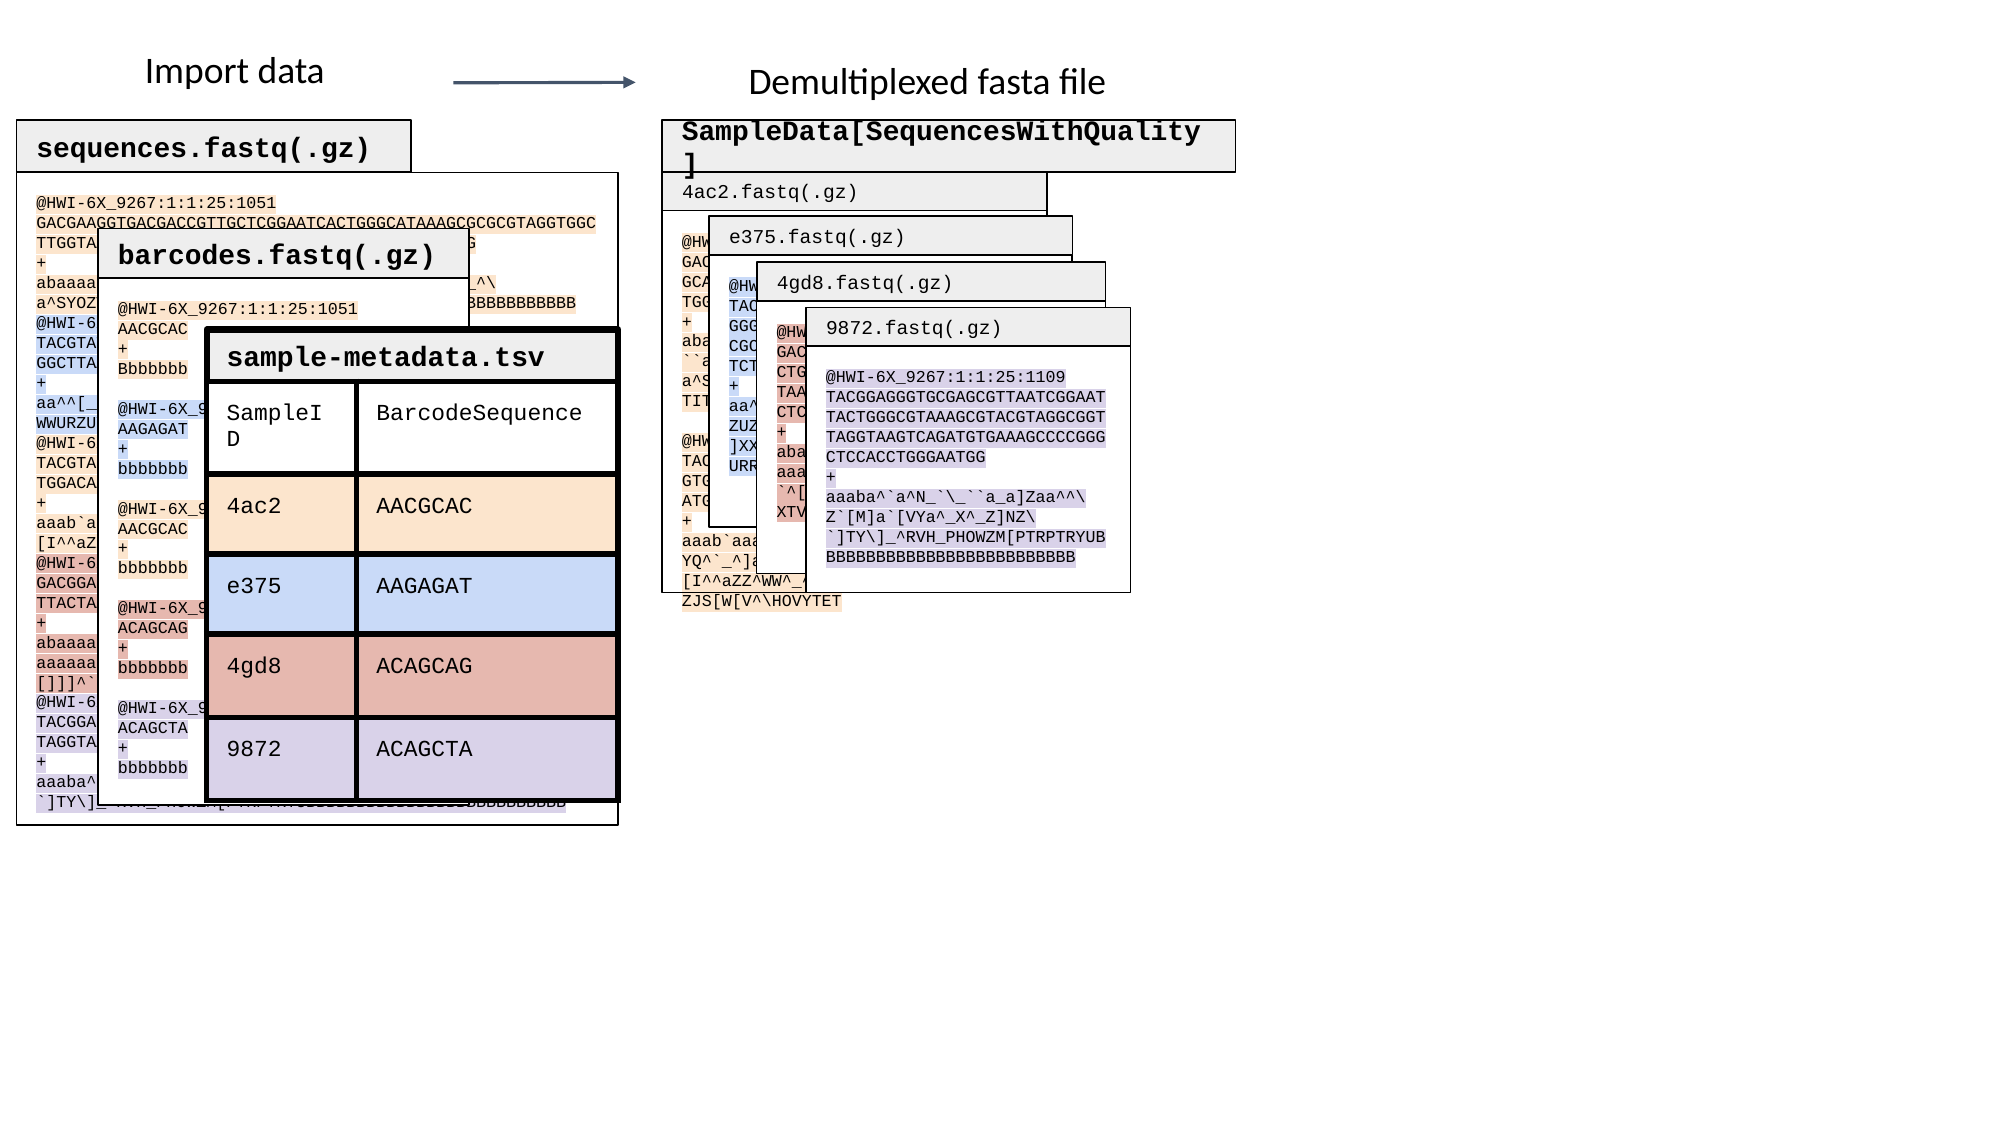

Import data

Demultiplexed fasta file

sequences.fastq(.gz)
SampleData[SequencesWithQuality]
4ac2.fastq(.gz)
@HWI-6X_9267:1:1:25:1051
GACGAAGGTGACGACCGTTGCTCGGAATCACTGGGCATAAAGCGCGCGTAGGTGGCTTGGTAAGTCCATGGTGAAATCCCTCGGCTCAACCGAGGAACTG
+
abaaaaa`^`a_]^\``\``a`^`]]]^^`a[VXGX``Z_\\\_^\a^SYOZVVSVYGYVDXOZVT\TITBBBBBBBBBBBBBBBBBBBBBBBBBBBBBB

@HWI-6X_9267:1:1:25:609
TACGTAGGGGGCAAGCGTTATCCGGATTTACTGGGTGTAAAGGGAGCGTAGACGGATGGACAAGTCTGATGTGAAAGGCTGGGGCTCAACCCCGGGACGG
+
aaab`aaa`aaaaaaaaaaaaaaaa^aaaaaaaaYQ^`_^]a_]\a`a]``]Z_[][I^^aZZ^WW^_^`ZZ_T]XY^^\^ZX\ZJS[W[V^\HOVYTET

e375.fastq(.gz)
@HWI-6X_9267:1:1:25:267
TACGTATGGGGCAAGCGTTATCCGGAATTATTGGGCGTAAAGAGTGCGTAGGTGGTGGCTTAAGCGCAGGGTTTAAGGCAATGGCTTAACTATTGTTCTC
+
aa^^[__^^^_^_^[^^[^^____ZZ[^^[^]ZUZ]]WUZXYU[Q[X]UVXVN[XUWWURZUYY]XXRZRNVTRTNTWUUU^VJVOMIHQU\URRN[BBB

4gd8.fastq(.gz)
@HWI-6X_9267:1:1:25:519
GACGGAGGATGCAAGTGTTATCCGGAATCACTGGGCGTAAAGCGTCTGTAGGTGGTTTACTAAGTCAACTGTTAAATCTTGAGGCTCAACCTCGAAATCG
+
abaaaaaa`aaaaaa\aaaaaaa```aa_aaaa^Z__[ZY^aa`U[`^[]]YZ]WY]]_Z_XX\\[]]]^`[\XTVX]`T_VZ[]ZXVXYFX_VYJWWZL

9872.fastq(.gz)
@HWI-6X_9267:1:1:25:1109
TACGGAGGGTGCGAGCGTTAATCGGAATTACTGGGCGTAAAGCGTACGTAGGCGGTTAGGTAAGTCAGATGTGAAAGCCCCGGGCTCCACCTGGGAATGG
+
aaaba^`a^N_`\_``a_a]Zaa^^\Z`[M]a`[VYa^_X^_Z]NZ\`]TY\]_^RVH_PHOWZM[PTRPTRYUBBBBBBBBBBBBBBBBBBBBBBBBBB

@HWI-6X_9267:1:1:25:1051
GACGAAGGTGACGACCGTTGCTCGGAATCACTGGGCATAAAGCGCGCGTAGGTGGCTTGGTAAGTCCATGGTGAAATCCCTCGGCTCAACCGAGGAACTG
+
abaaaaa`^`a_]^\``\``a`^`]]]^^`a[VXGX``Z_\\\_^\a^SYOZVVSVYGYVDXOZVT\TITBBBBBBBBBBBBBBBBBBBBBBBBBBBBBB
@HWI-6X_9267:1:1:25:267
TACGTATGGGGCAAGCGTTATCCGGAATTATTGGGCGTAAAGAGTGCGTAGGTGGTGGCTTAAGCGCAGGGTTTAAGGCAATGGCTTAACTATTGTTCTC
+
aa^^[__^^^_^_^[^^[^^____ZZ[^^[^]ZUZ]]WUZXYU[Q[X]UVXVN[XUWWURZUYY]XXRZRNVTRTNTWUUU^VJVOMIHQU\URRN[BBB
@HWI-6X_9267:1:1:25:609
TACGTAGGGGGCAAGCGTTATCCGGATTTACTGGGTGTAAAGGGAGCGTAGACGGATGGACAAGTCTGATGTGAAAGGCTGGGGCTCAACCCCGGGACGG
+
aaab`aaa`aaaaaaaaaaaaaaaa^aaaaaaaaYQ^`_^]a_]\a`a]``]Z_[][I^^aZZ^WW^_^`ZZ_T]XY^^\^ZX\ZJS[W[V^\HOVYTET
@HWI-6X_9267:1:1:25:519
GACGGAGGATGCAAGTGTTATCCGGAATCACTGGGCGTAAAGCGTCTGTAGGTGGTTTACTAAGTCAACTGTTAAATCTTGAGGCTCAACCTCGAAATCG
+
abaaaaaa`aaaaaa\aaaaaaa```aa_aaaa^Z__[ZY^aa`U[`^[]]YZ]WY]]_Z_XX\\[]]]^`[\XTVX]`T_VZ[]ZXVXYFX_VYJWWZL
@HWI-6X_9267:1:1:25:1109
TACGGAGGGTGCGAGCGTTAATCGGAATTACTGGGCGTAAAGCGTACGTAGGCGGTTAGGTAAGTCAGATGTGAAAGCCCCGGGCTCCACCTGGGAATGG
+
aaaba^`a^N_`\_``a_a]Zaa^^\Z`[M]a`[VYa^_X^_Z]NZ\`]TY\]_^RVH_PHOWZM[PTRPTRYUBBBBBBBBBBBBBBBBBBBBBBBBBB

barcodes.fastq(.gz)
@HWI-6X_9267:1:1:25:1051
AACGCAC
+
Bbbbbbb

@HWI-6X_9267:1:1:25:267
AAGAGAT
+
bbbbbbb

@HWI-6X_9267:1:1:25:609
AACGCAC
+
bbbbbbb

@HWI-6X_9267:1:1:25:519
ACAGCAG
+
bbbbbbb

@HWI-6X_9267:1:1:25:1109
ACAGCTA
+
bbbbbbb

sample-metadata.tsv
| SampleID | BarcodeSequence |
| --- | --- |
| 4ac2 | AACGCAC |
| e375 | AAGAGAT |
| 4gd8 | ACAGCAG |
| 9872 | ACAGCTA |